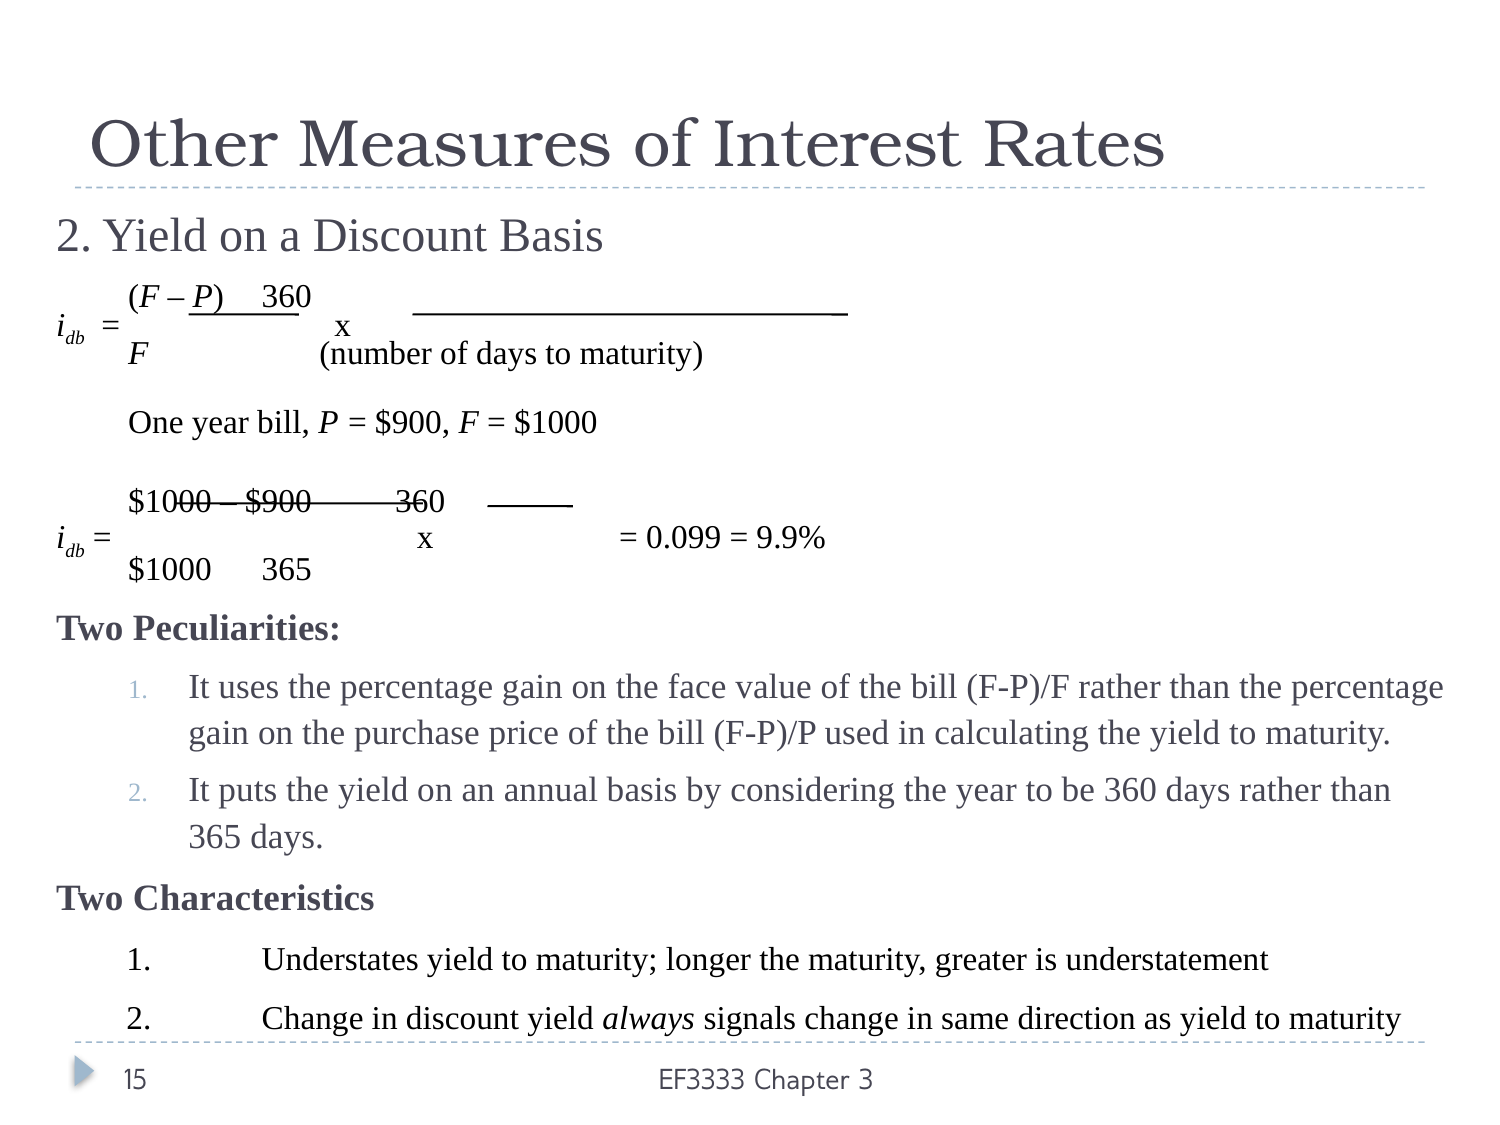

# Other Measures of Interest Rates
2. Yield on a Discount Basis
		(F – P)		360
idb  =	                         x
		F	       (number of days to maturity)
	One year bill, P  = $900, F = $1000
		$1000 – $900	360
idb =                                     x	           = 0.099 = 9.9%
		$1000		365
Two Peculiarities:
It uses the percentage gain on the face value of the bill (F-P)/F rather than the percentage gain on the purchase price of the bill (F-P)/P used in calculating the yield to maturity.
It puts the yield on an annual basis by considering the year to be 360 days rather than 365 days.
Two Characteristics
1.	Understates yield to maturity; longer the maturity, greater is understatement
2.	Change in discount yield always signals change in same direction as yield to maturity

15
EF3333 Chapter 3